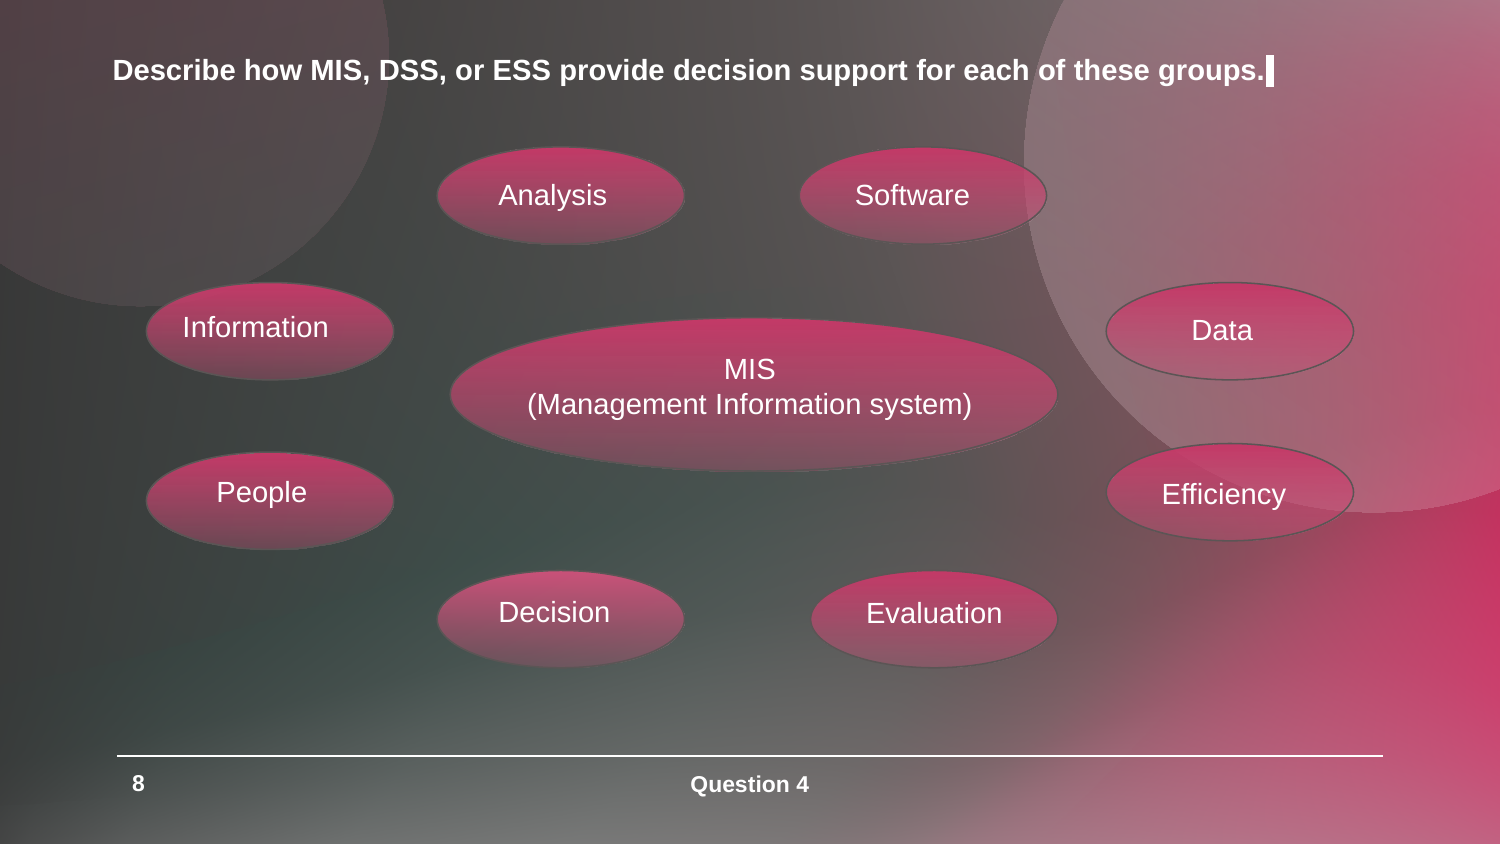

Describe how MIS, DSS, or ESS provide decision support for each of these groups.

Software
Analysis

Information
Data

MIS
(Management Information system)

People
Efficiency

Decision
Evaluation
8
Question 4